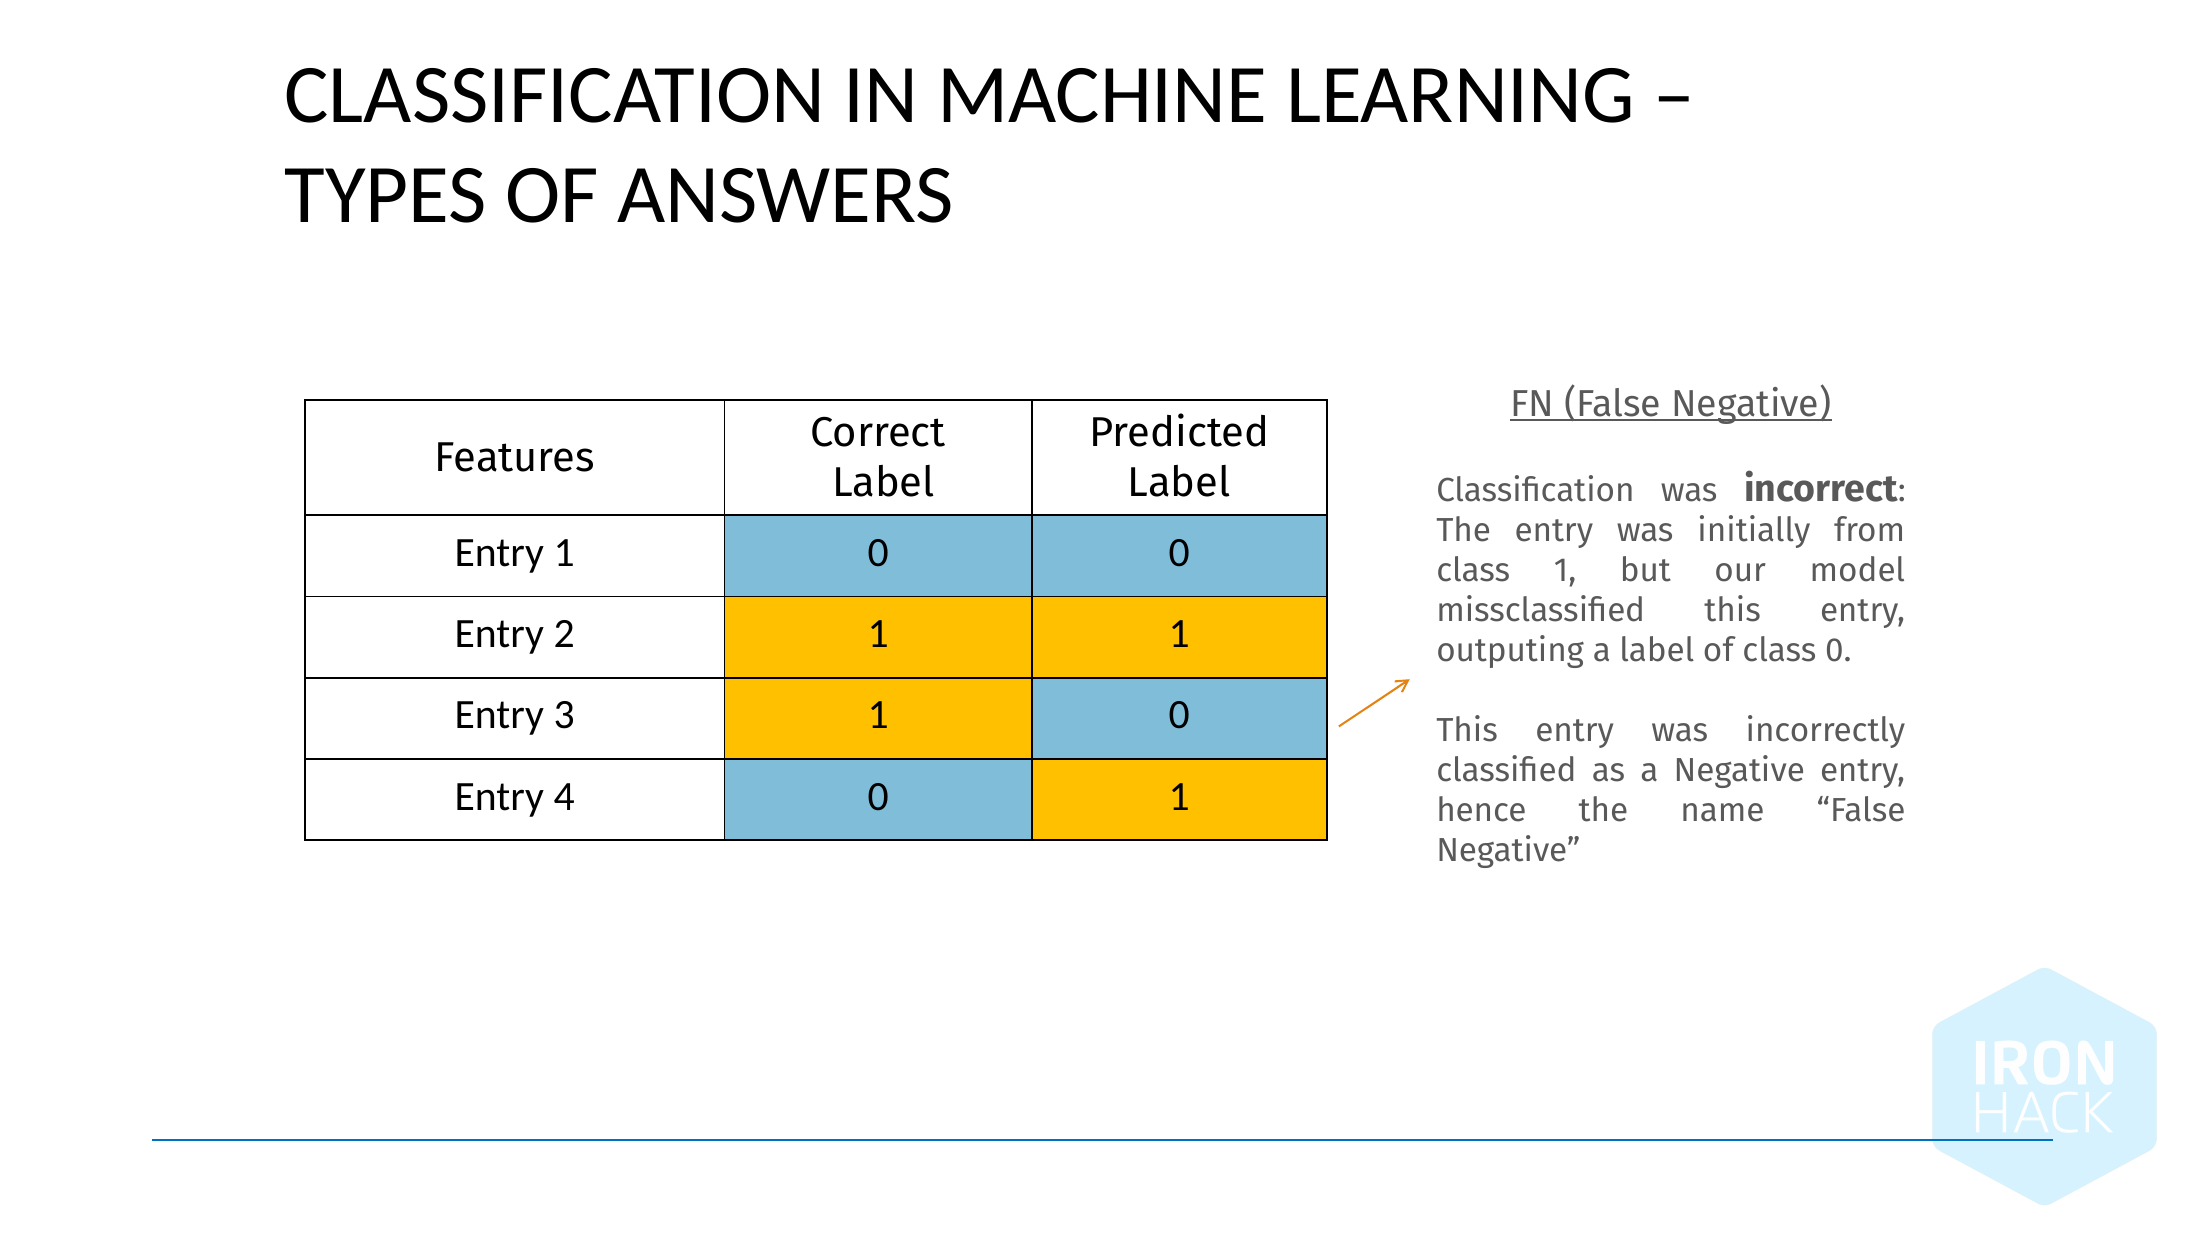

Classification in Machine learning – TYPES of ANSWERS
FN (False Negative)

Classification was incorrect: The entry was initially from class 1, but our model missclassified this entry, outputing a label of class 0.

This entry was incorrectly classified as a Negative entry, hence the name “False Negative”
| Features | Correct Label | Predicted Label |
| --- | --- | --- |
| Entry 1 | 0 | 0 |
| Entry 2 | 1 | 1 |
| Entry 3 | 1 | 0 |
| Entry 4 | 0 | 1 |
August 14, 2024 |
83